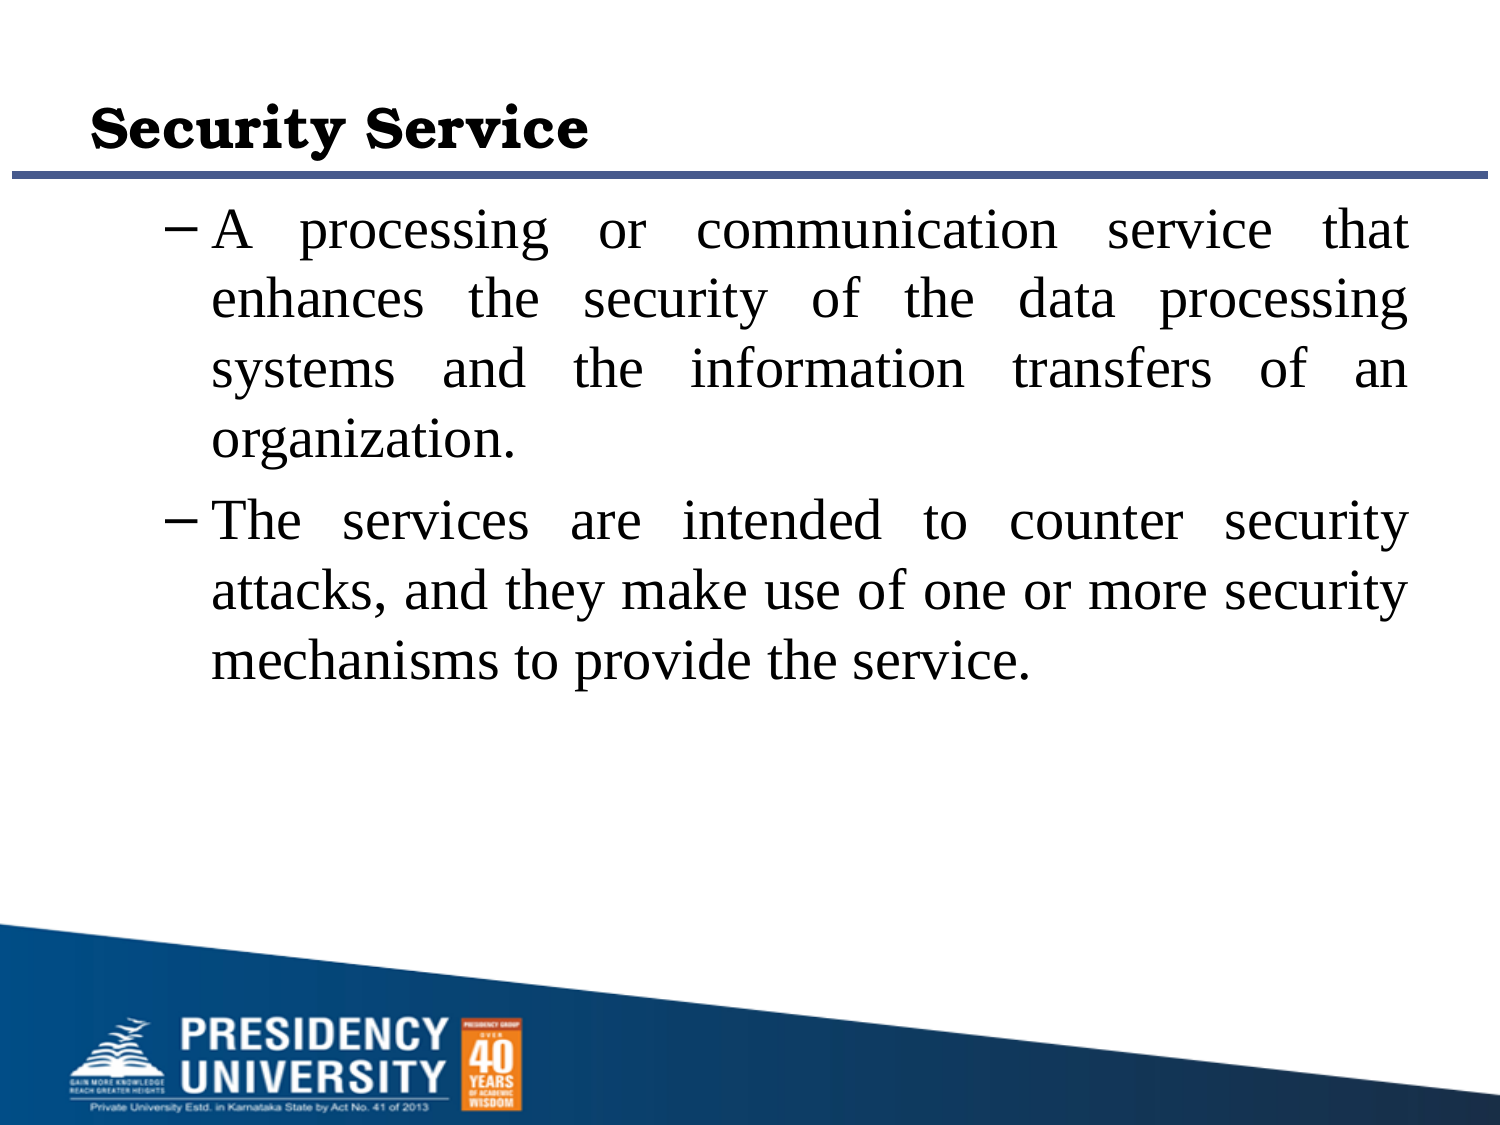

# Security Service
A processing or communication service that enhances the security of the data processing systems and the information transfers of an organization.
The services are intended to counter security attacks, and they make use of one or more security mechanisms to provide the service.

36